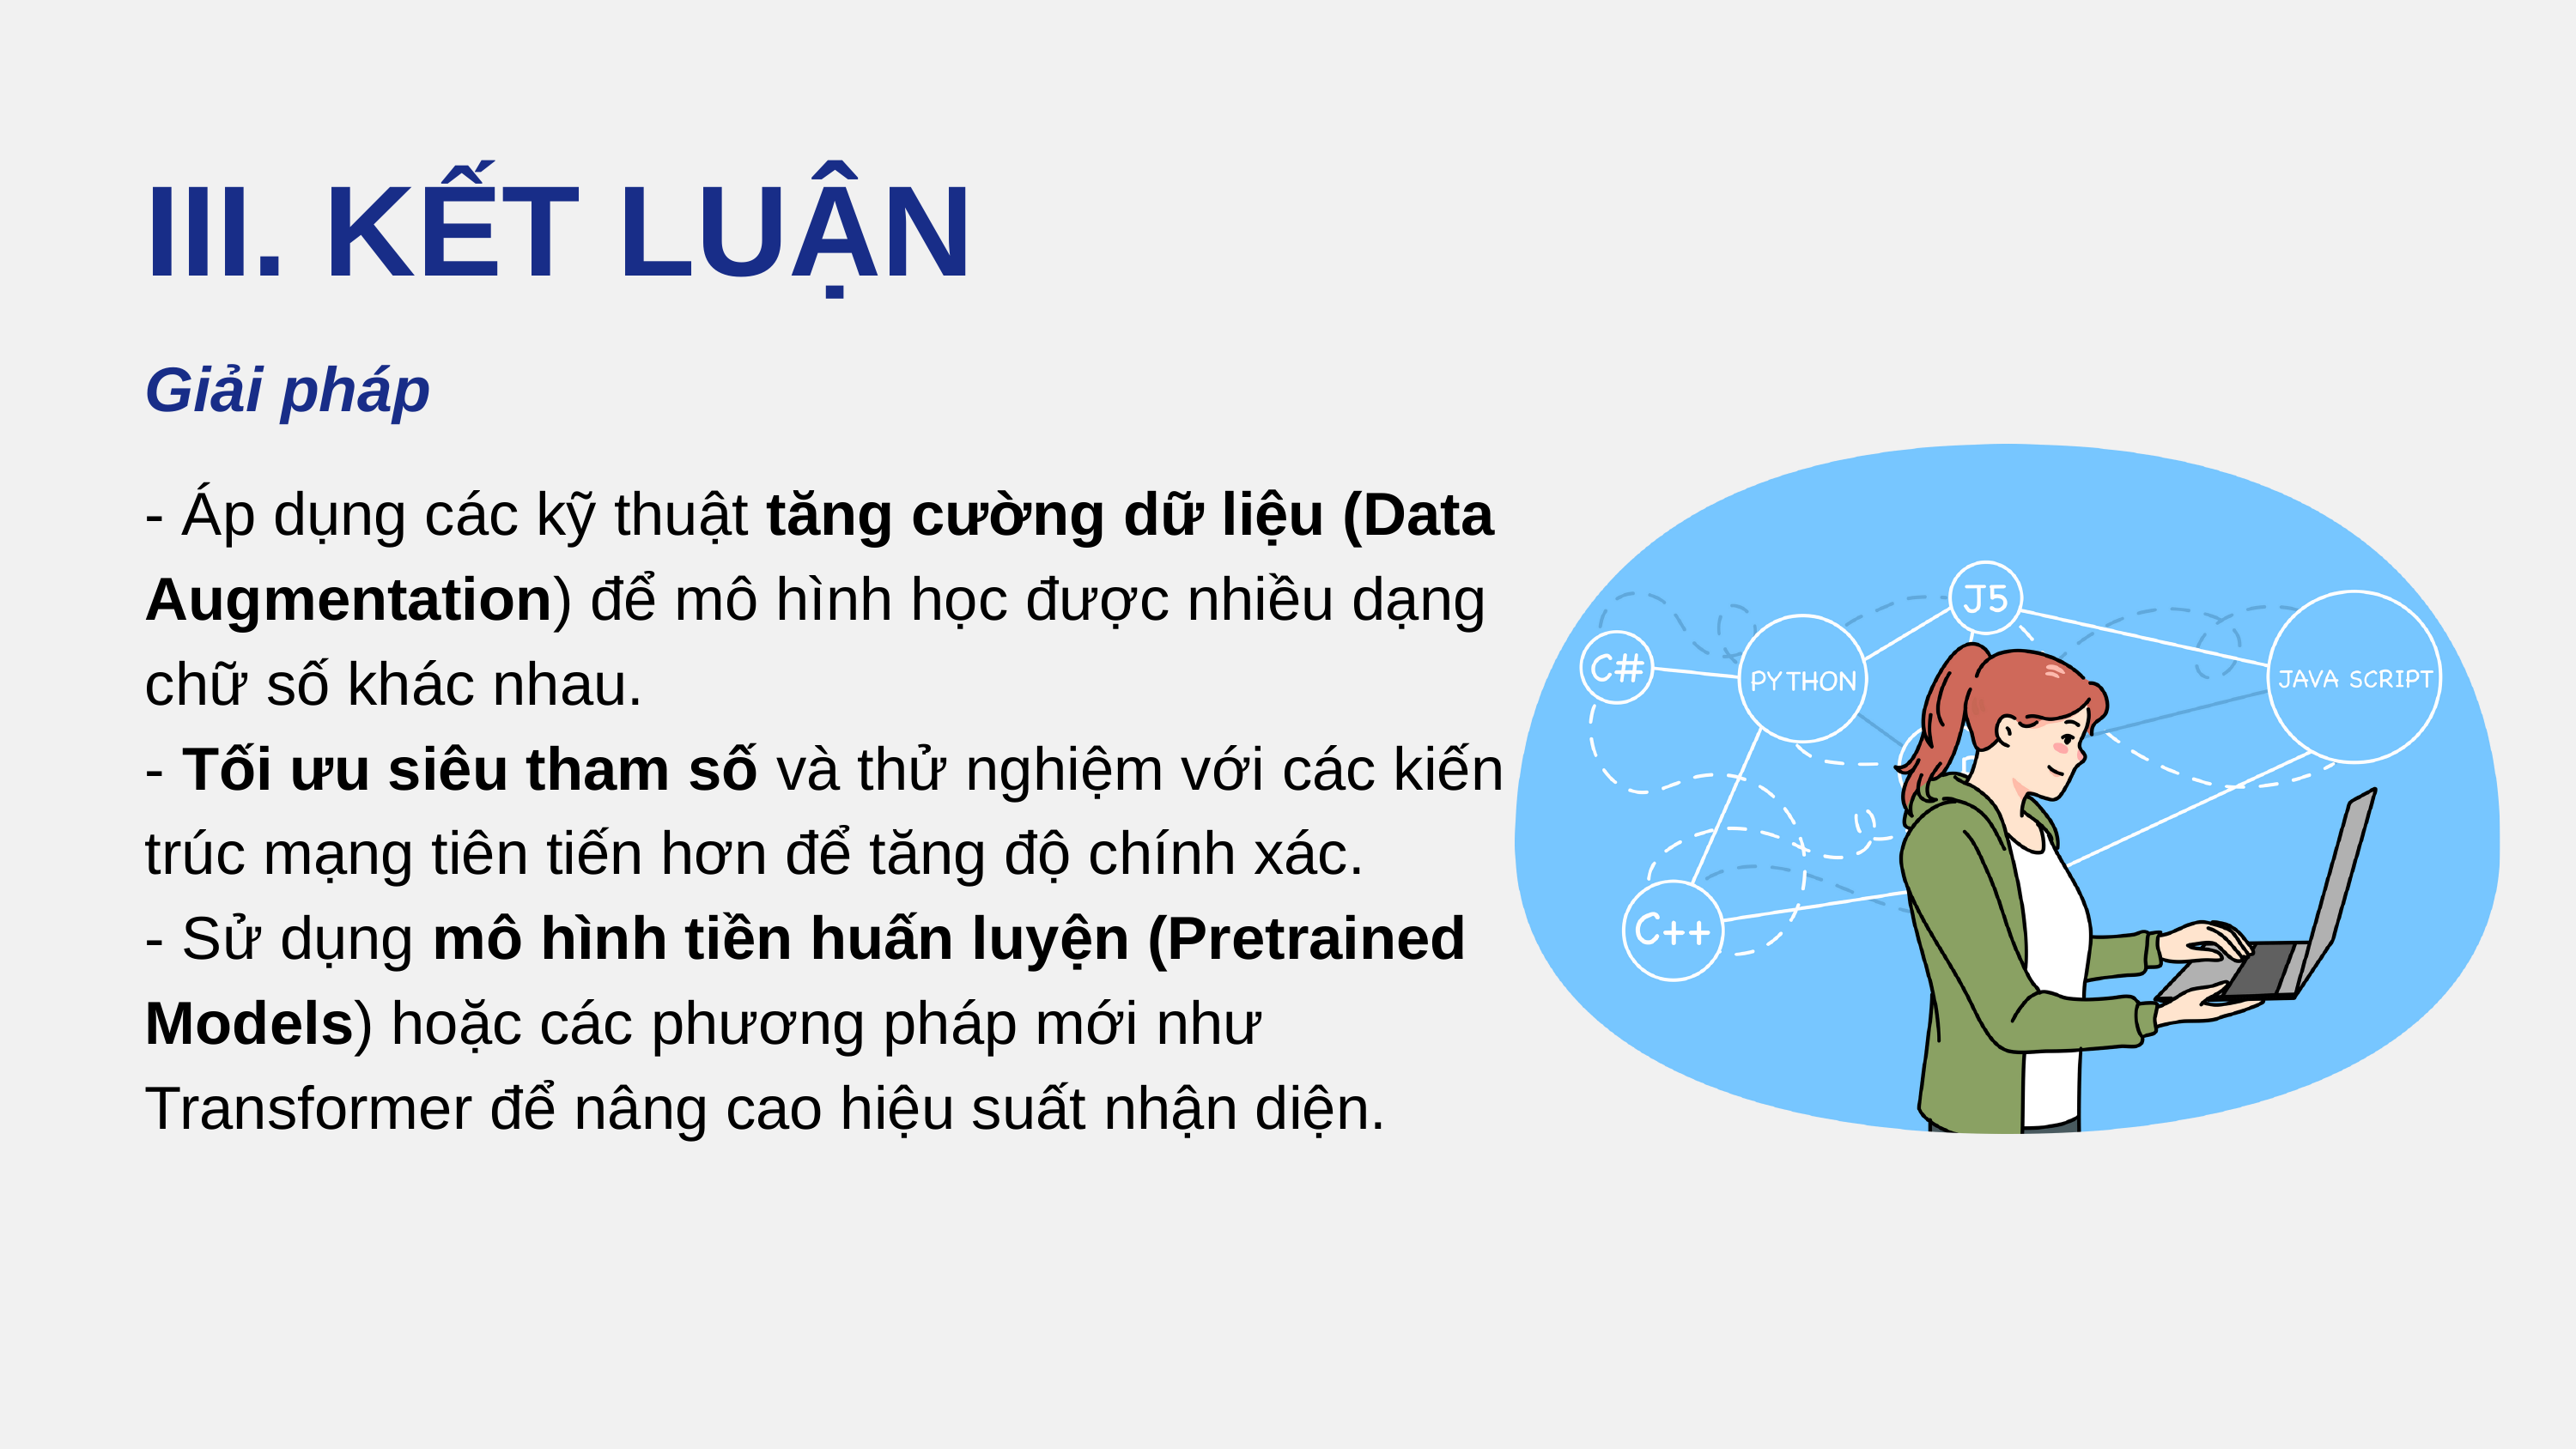

III. KẾT LUẬN
Giải pháp

- Áp dụng các kỹ thuật tăng cường dữ liệu (Data Augmentation) để mô hình học được nhiều dạng chữ số khác nhau.
- Tối ưu siêu tham số và thử nghiệm với các kiến trúc mạng tiên tiến hơn để tăng độ chính xác.
- Sử dụng mô hình tiền huấn luyện (Pretrained Models) hoặc các phương pháp mới như Transformer để nâng cao hiệu suất nhận diện.